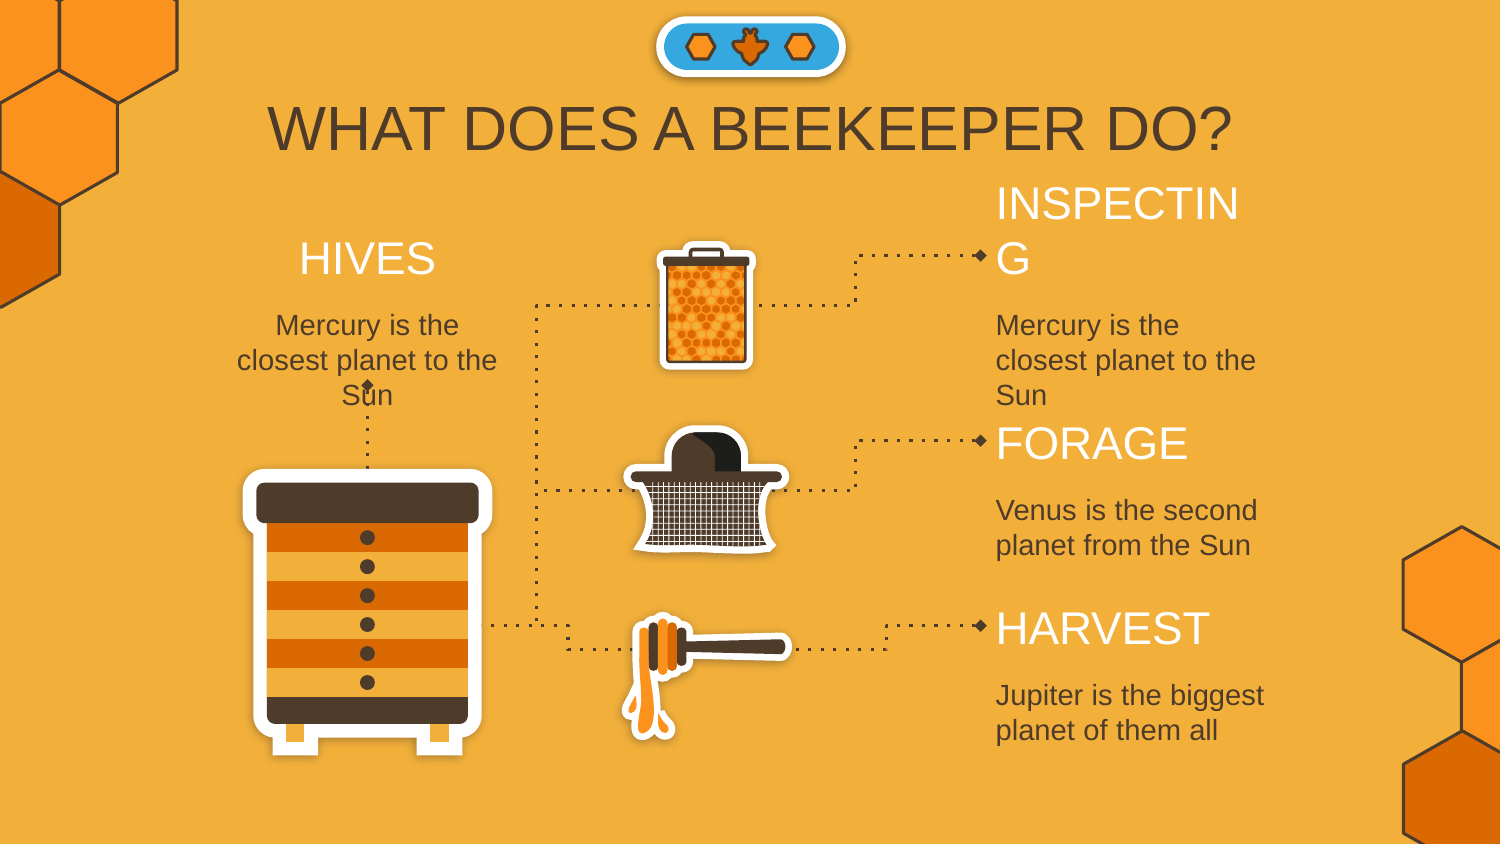

# WHAT DOES A BEEKEEPER DO?
HIVES
INSPECTING

Mercury is the closest planet to the Sun
Mercury is the closest planet to the Sun
FORAGE

Venus is the second planet from the Sun
HARVEST

Jupiter is the biggest planet of them all